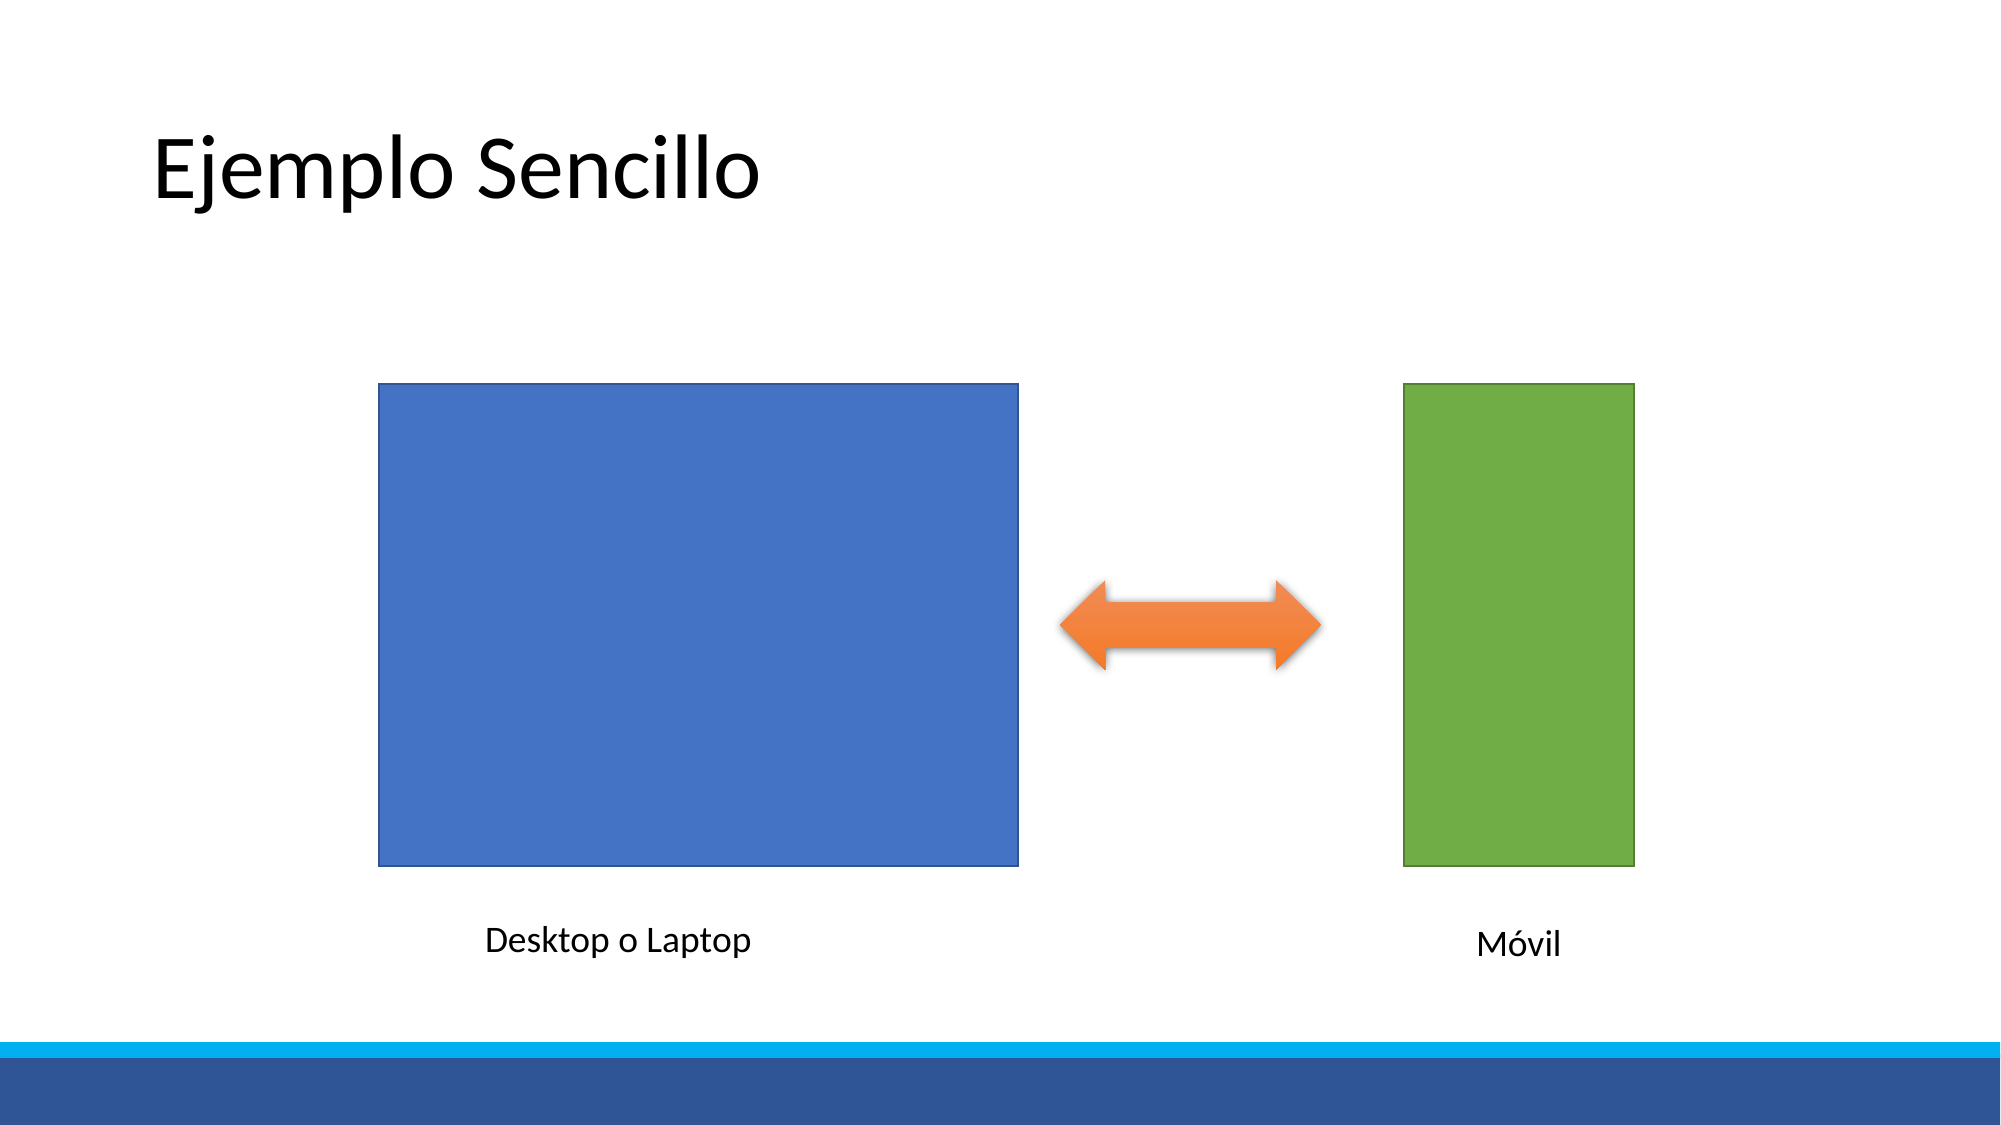

# Ejemplo Sencillo

Desktop o Laptop
Móvil